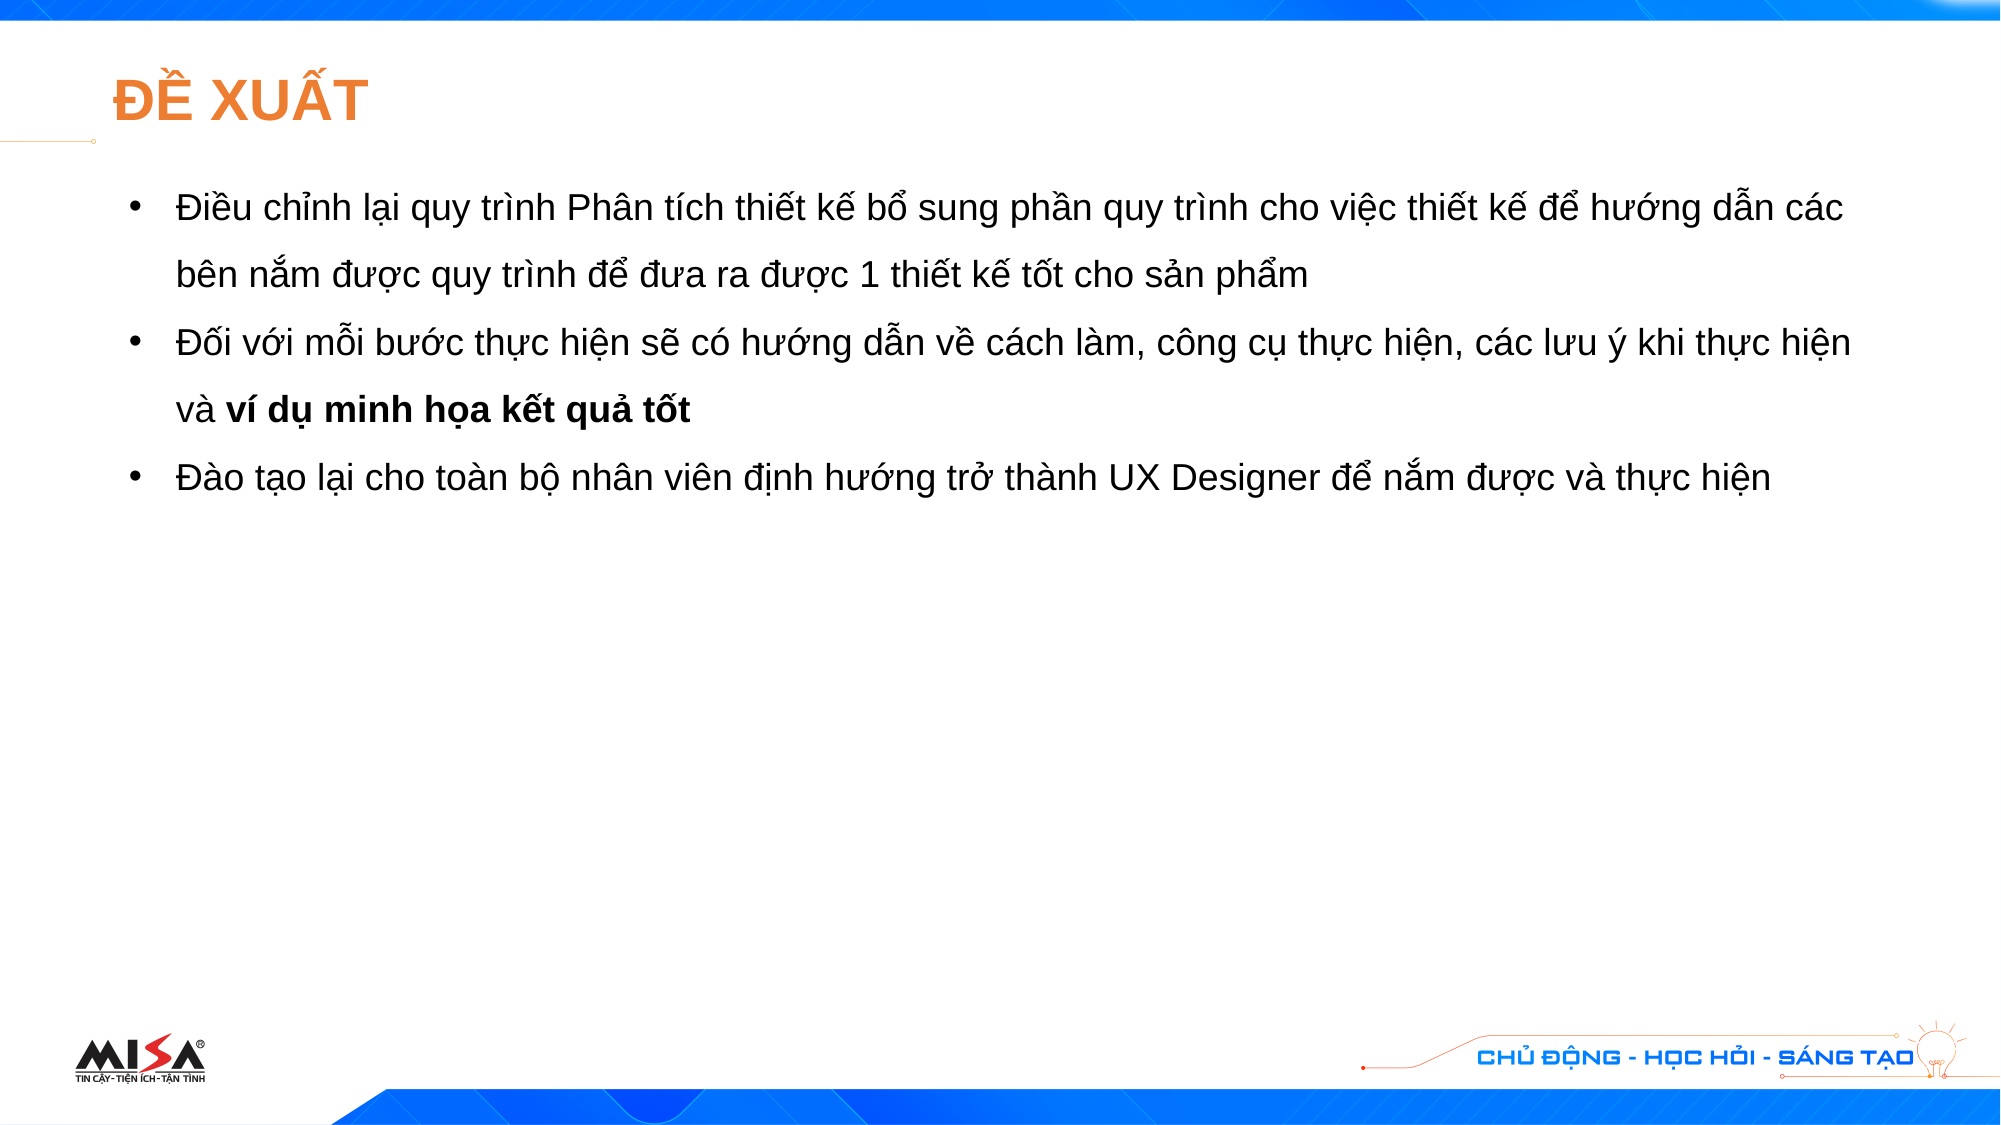

# ĐỀ XUẤT
Điều chỉnh lại quy trình Phân tích thiết kế bổ sung phần quy trình cho việc thiết kế để hướng dẫn các bên nắm được quy trình để đưa ra được 1 thiết kế tốt cho sản phẩm
Đối với mỗi bước thực hiện sẽ có hướng dẫn về cách làm, công cụ thực hiện, các lưu ý khi thực hiện và ví dụ minh họa kết quả tốt
Đào tạo lại cho toàn bộ nhân viên định hướng trở thành UX Designer để nắm được và thực hiện